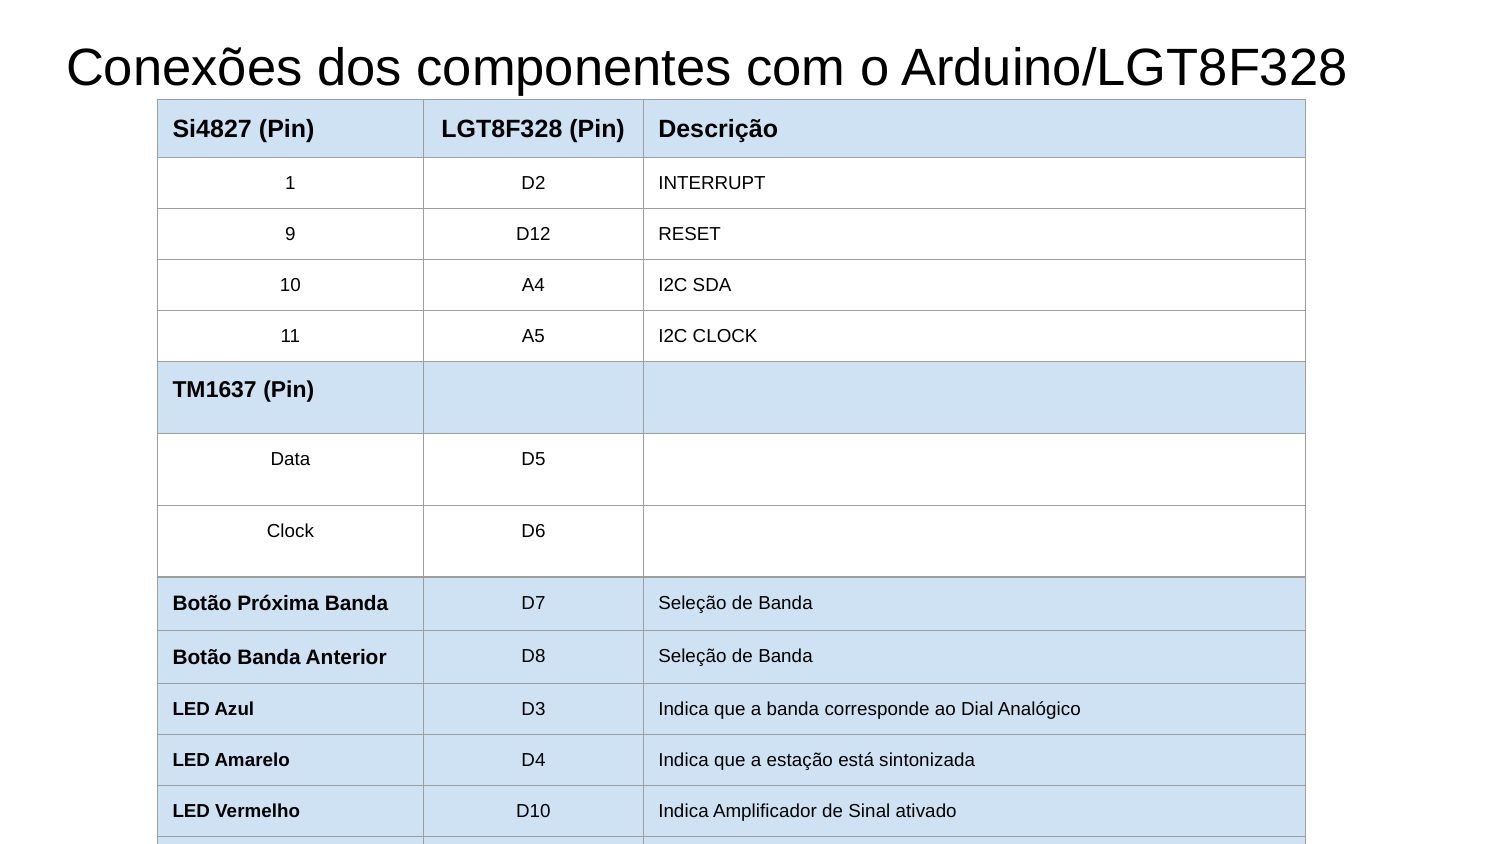

# Conexões dos componentes com o Arduino/LGT8F328
| Si4827 (Pin) | LGT8F328 (Pin) | Descrição |
| --- | --- | --- |
| 1 | D2 | INTERRUPT |
| 9 | D12 | RESET |
| 10 | A4 | I2C SDA |
| 11 | A5 | I2C CLOCK |
| TM1637 (Pin) |  |  |
| Data | D5 |  |
| Clock | D6 |  |
| Botão Próxima Banda | D7 | Seleção de Banda |
| Botão Banda Anterior | D8 | Seleção de Banda |
| LED Azul | D3 | Indica que a banda corresponde ao Dial Analógico |
| LED Amarelo | D4 | Indica que a estação está sintonizada |
| LED Vermelho | D10 | Indica Amplificador de Sinal ativado |
| Botão RF AMP. | D9 | Se nível alto, Amp. Sinal ativado |